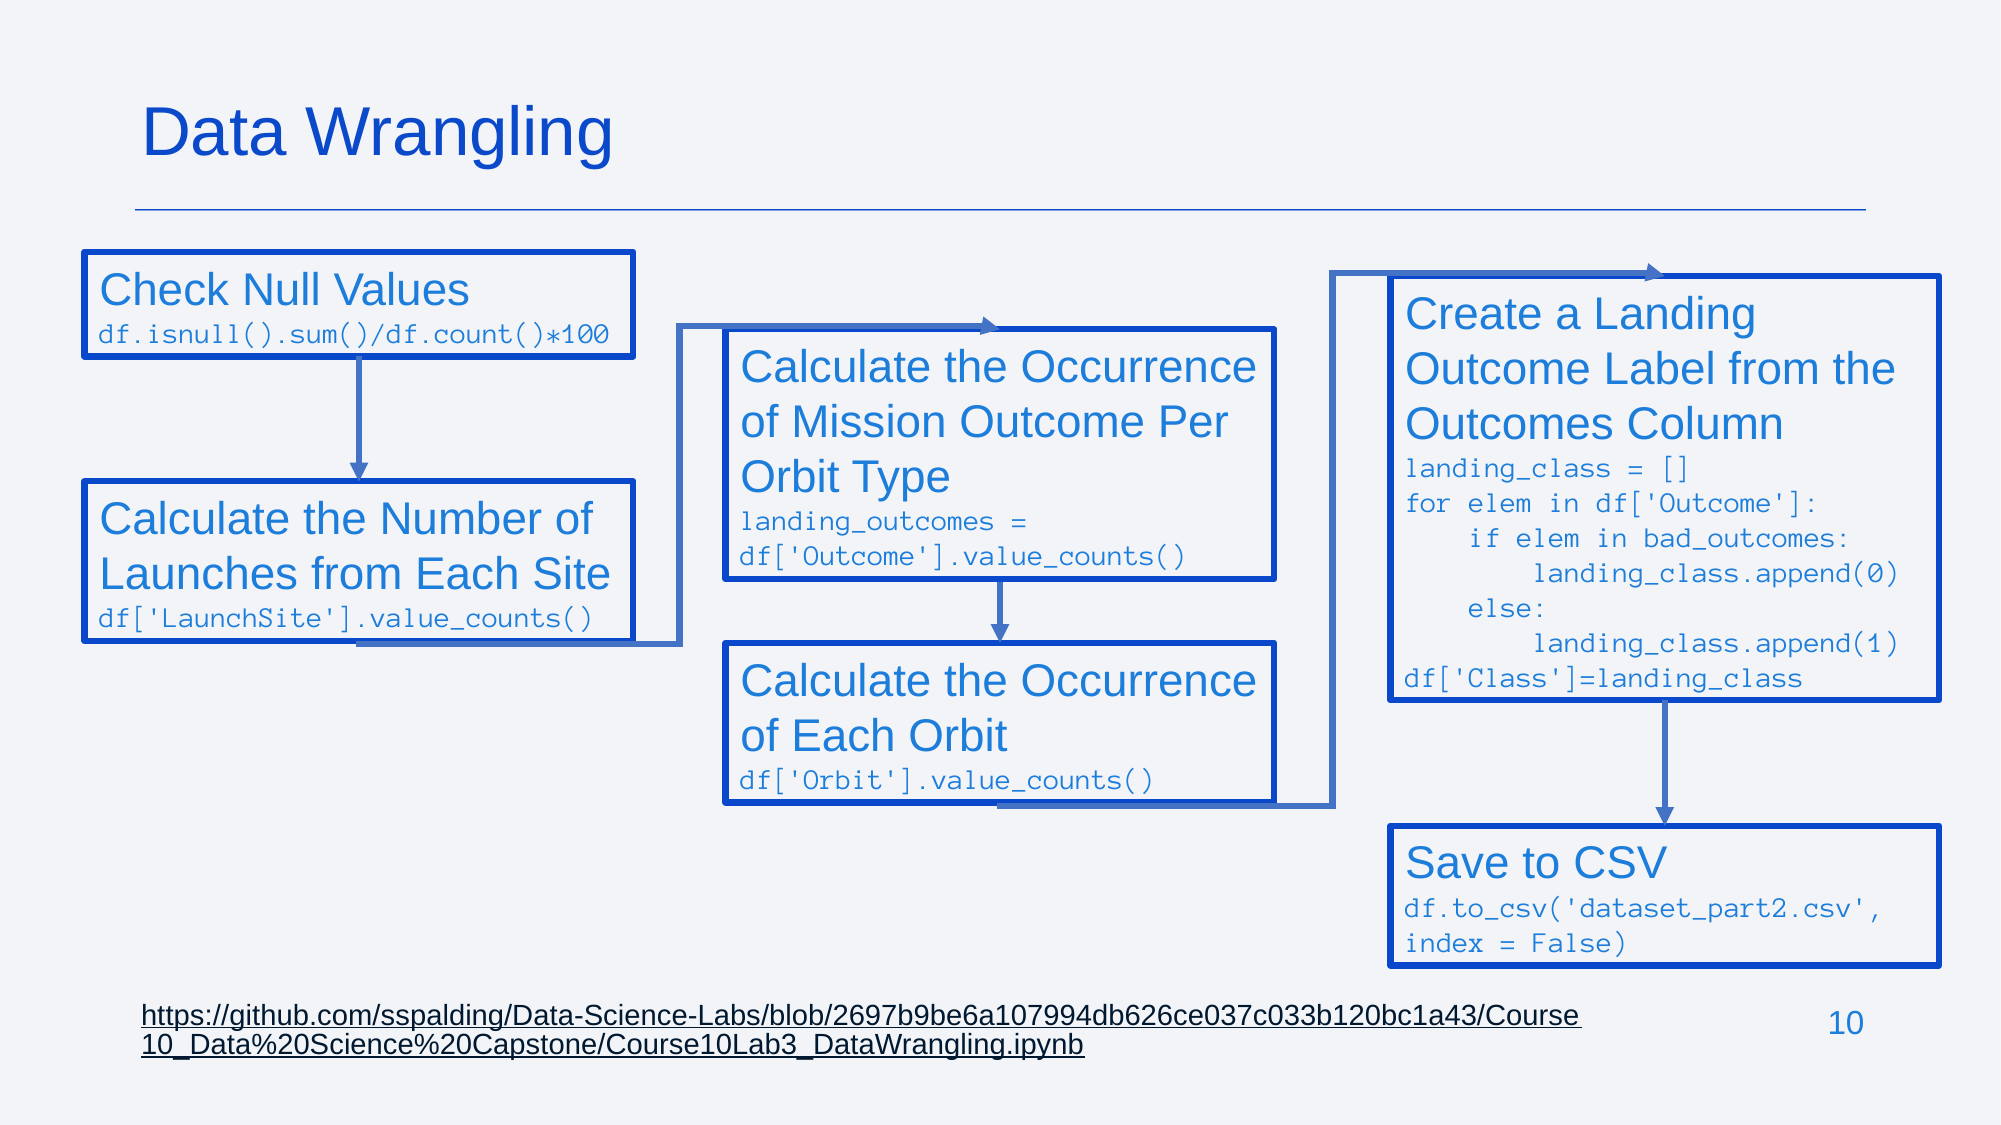

Data Wrangling
Check Null Values
df.isnull().sum()/df.count()*100
Create a Landing Outcome Label from the Outcomes Column
landing_class = []
for elem in df['Outcome']:
    if elem in bad_outcomes:
        landing_class.append(0)
    else:
        landing_class.append(1)
df['Class']=landing_class
Calculate the Occurrence of Mission Outcome Per Orbit Type
landing_outcomes = df['Outcome'].value_counts()
Calculate the Number of Launches from Each Site
df['LaunchSite'].value_counts()
Calculate the Occurrence of Each Orbit
df['Orbit'].value_counts()
Save to CSV
df.to_csv('dataset_part2.csv', index = False)
https://github.com/sspalding/Data-Science-Labs/blob/2697b9be6a107994db626ce037c033b120bc1a43/Course10_Data%20Science%20Capstone/Course10Lab3_DataWrangling.ipynb

10